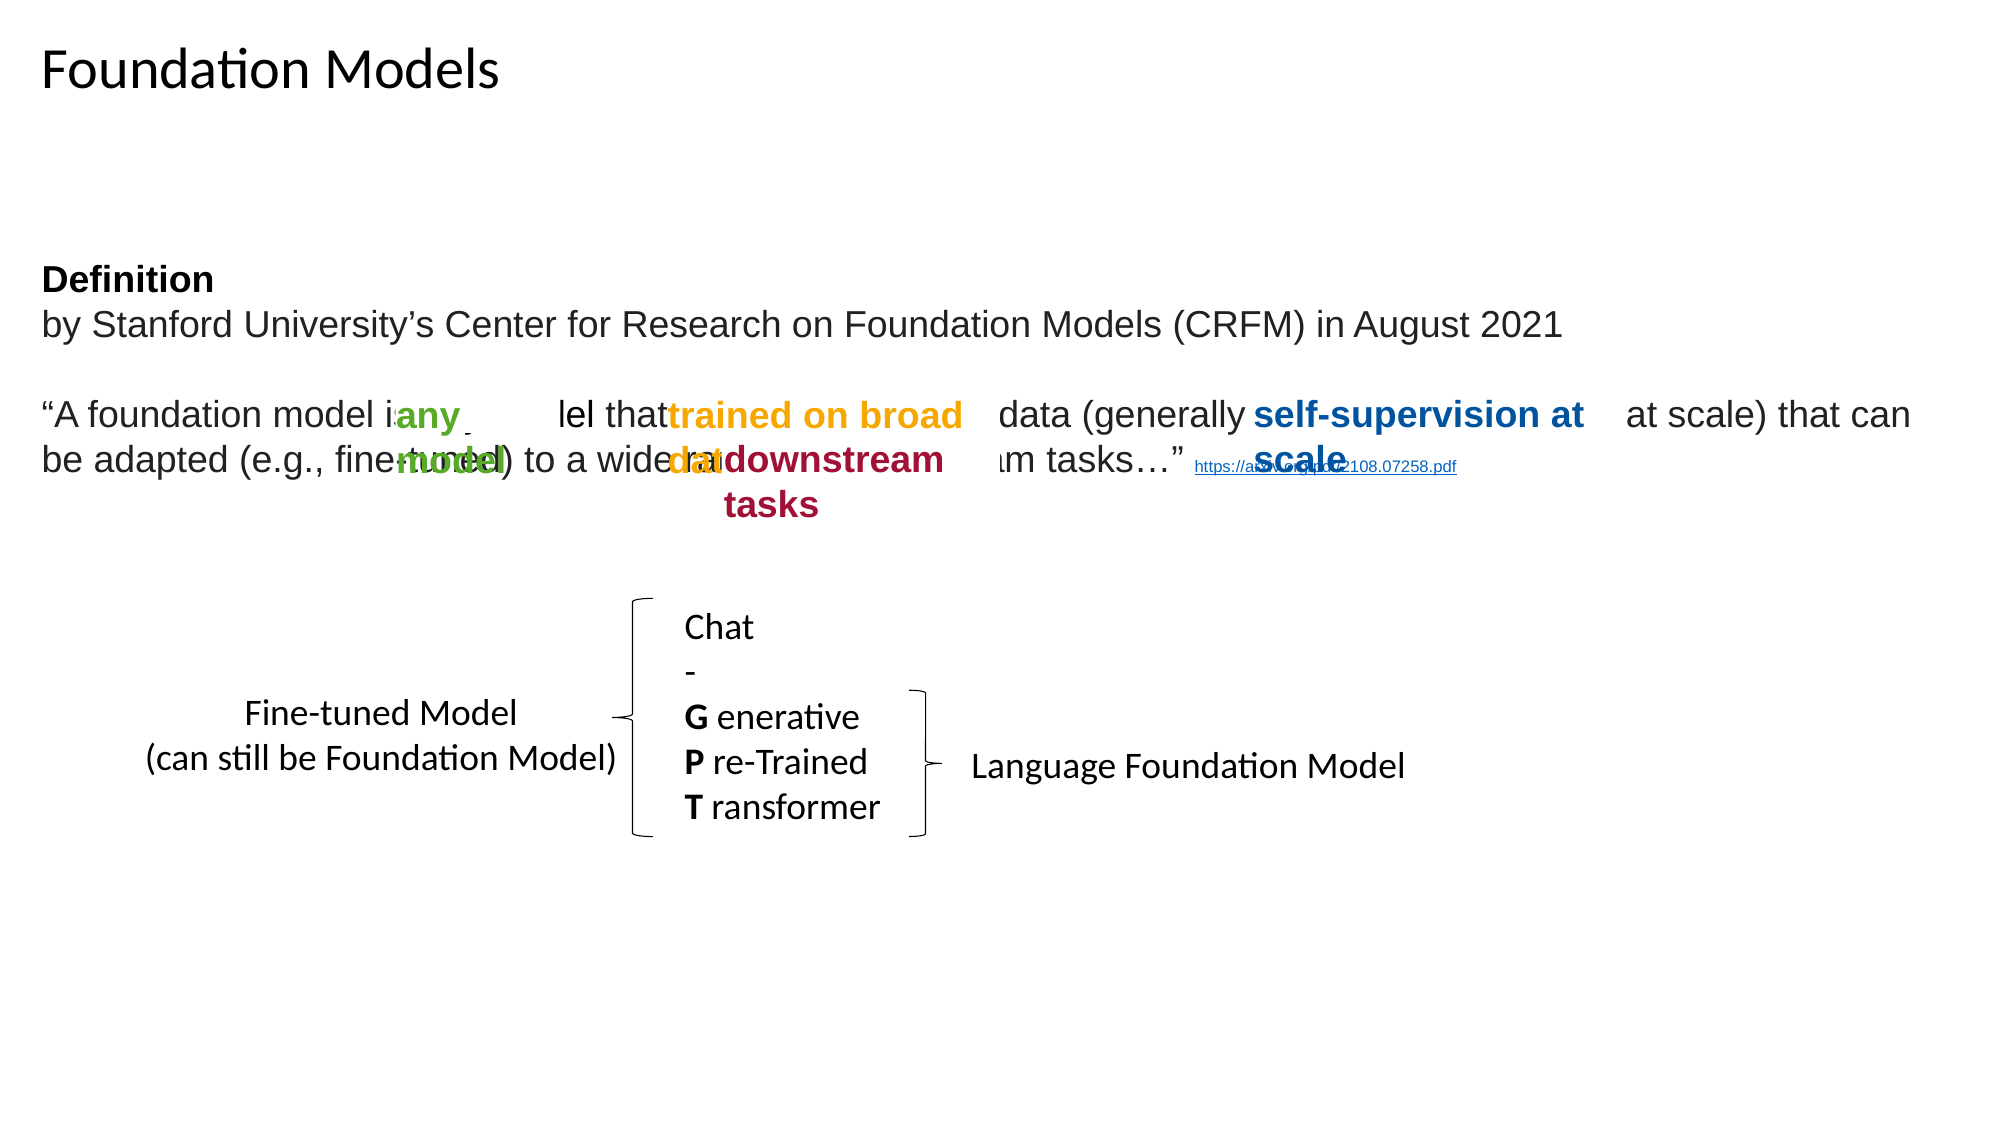

# Foundation Models
Definition
by Stanford University’s Center for Research on Foundation Models (CRFM) in August 2021

“A foundation model is any model that is trained on broad data (generally using self-supervision at scale) that can be adapted (e.g., fine-tuned) to a wide range of downstream tasks…” https://arxiv.org/pdf/2108.07258.pdf

self-supervision at scale
any model
trained on broad data

downstream tasks

Chat
-
G enerative
P re-Trained
T ransformer

Fine-tuned Model
(can still be Foundation Model)

Language Foundation Model